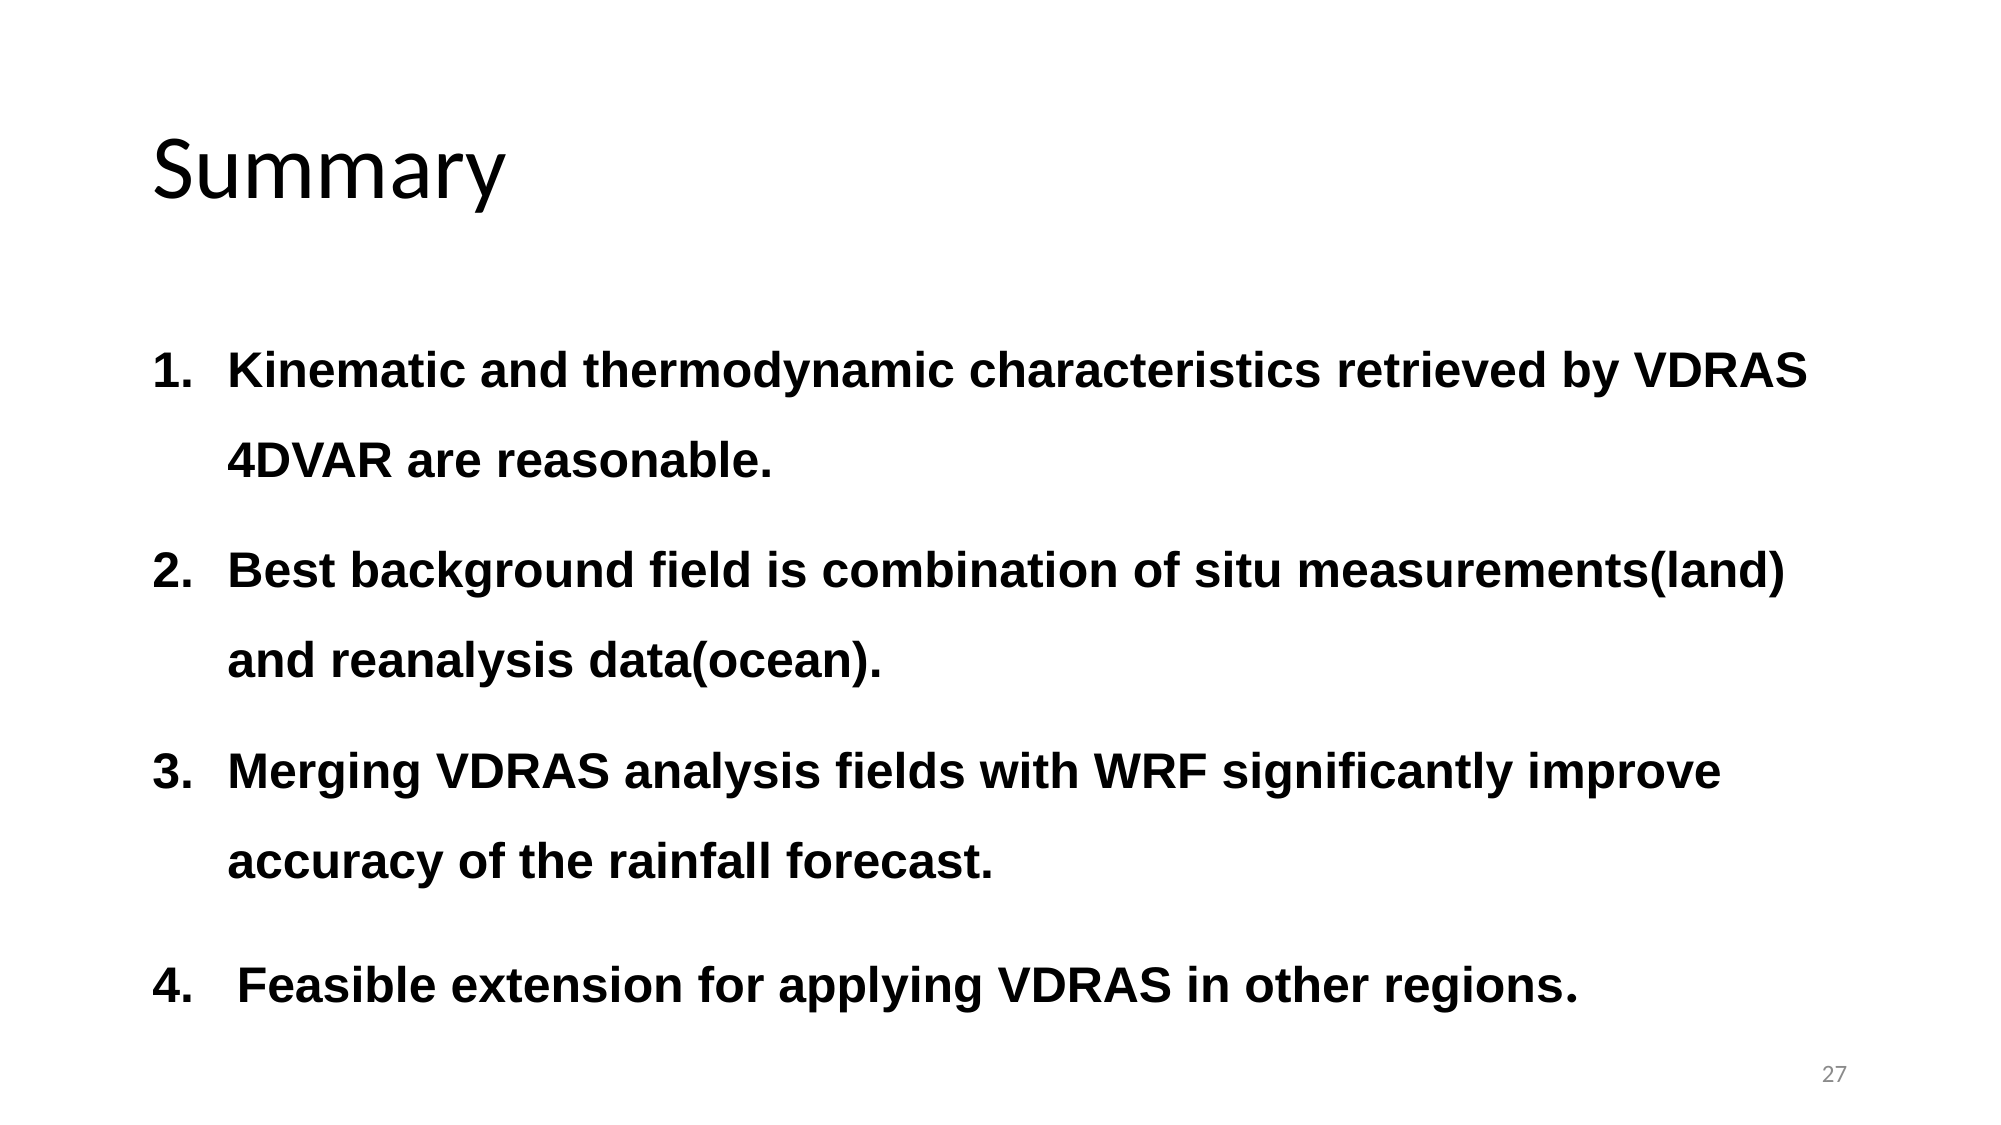

# Summary
Kinematic and thermodynamic characteristics retrieved by VDRAS 4DVAR are reasonable.
Best background field is combination of situ measurements(land) and reanalysis data(ocean).
Merging VDRAS analysis fields with WRF significantly improve accuracy of the rainfall forecast.
Feasible extension for applying VDRAS in other regions.

27